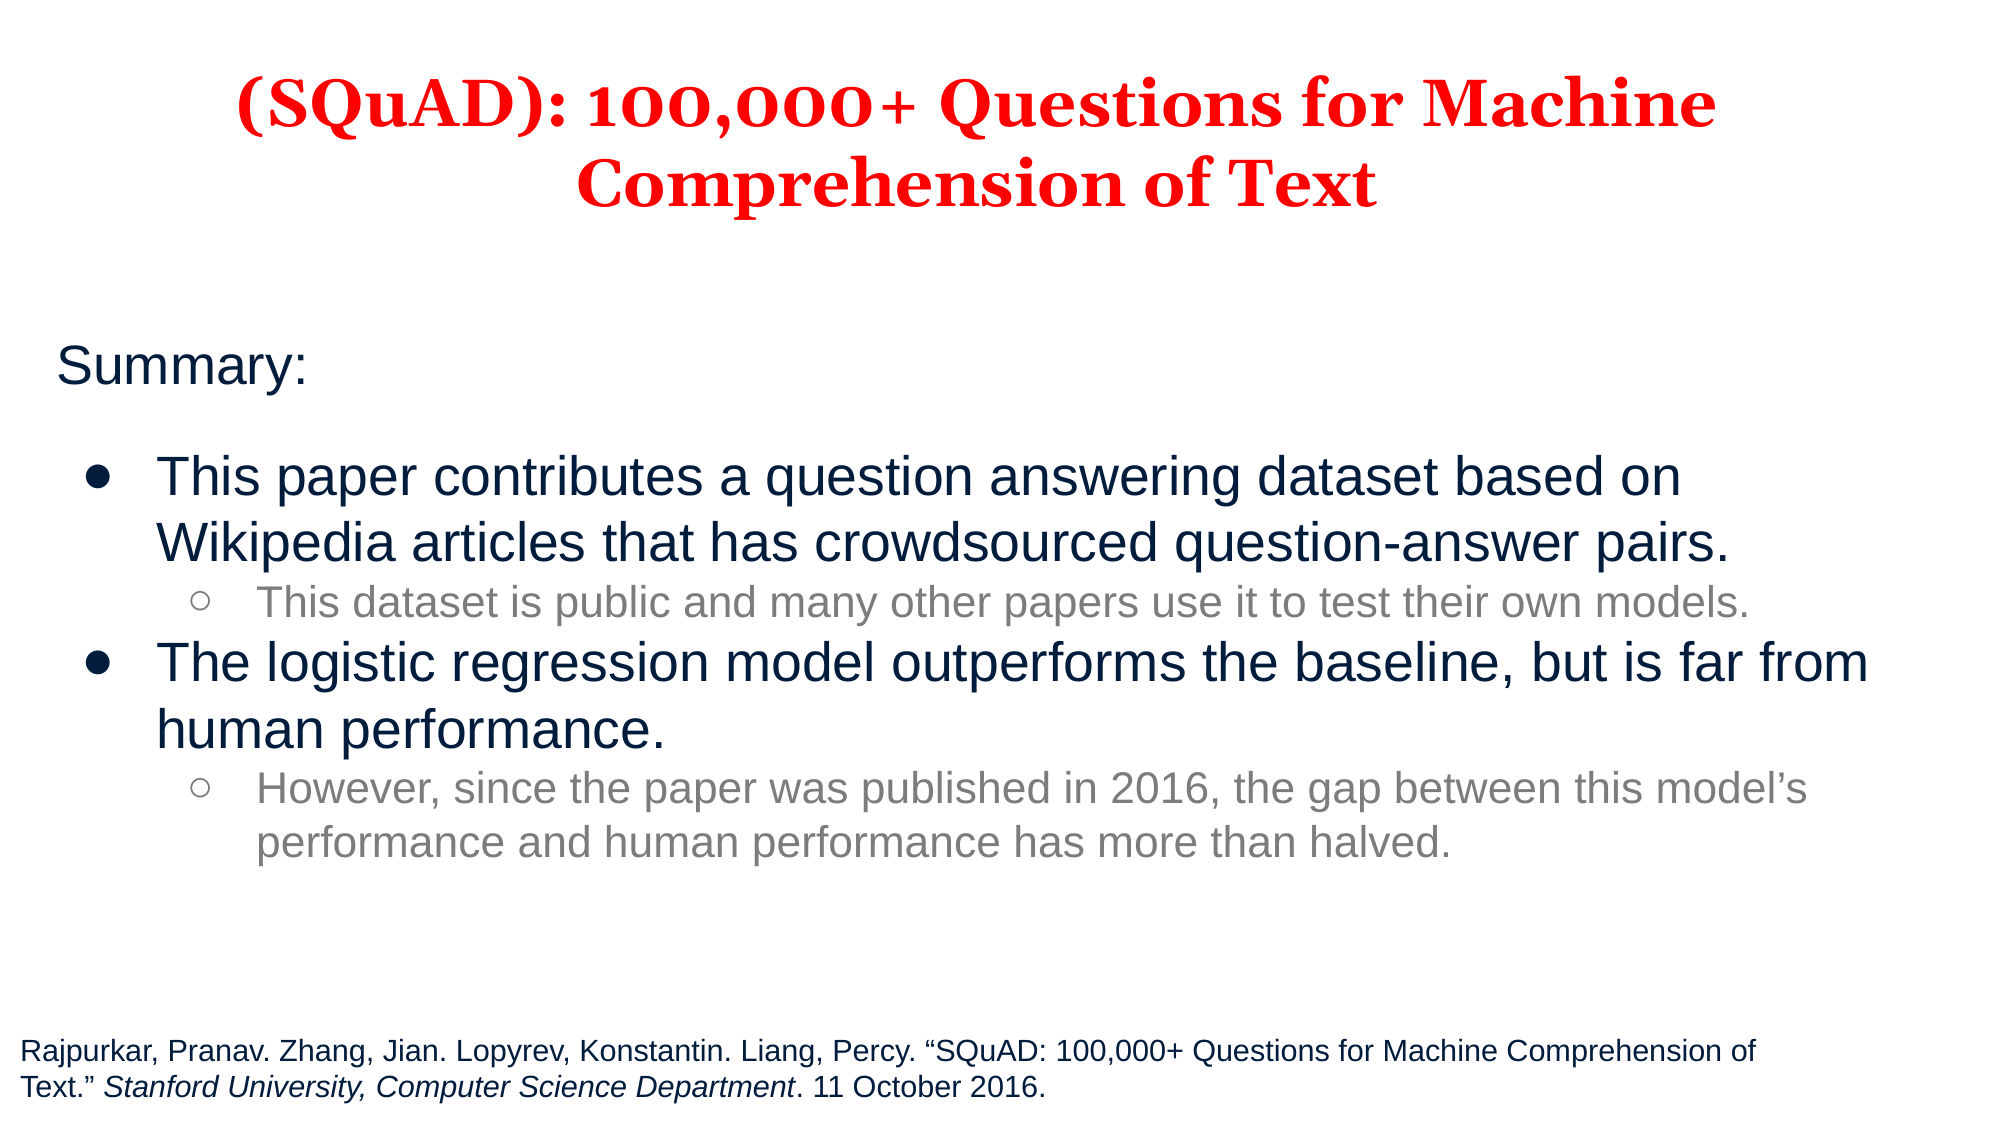

# (SQuAD): 100,000+ Questions for Machine Comprehension of Text
Summary:
This paper contributes a question answering dataset based on Wikipedia articles that has crowdsourced question-answer pairs.
This dataset is public and many other papers use it to test their own models.
The logistic regression model outperforms the baseline, but is far from human performance.
However, since the paper was published in 2016, the gap between this model’s performance and human performance has more than halved.
Rajpurkar, Pranav. Zhang, Jian. Lopyrev, Konstantin. Liang, Percy. “SQuAD: 100,000+ Questions for Machine Comprehension of Text.” Stanford University, Computer Science Department. 11 October 2016.